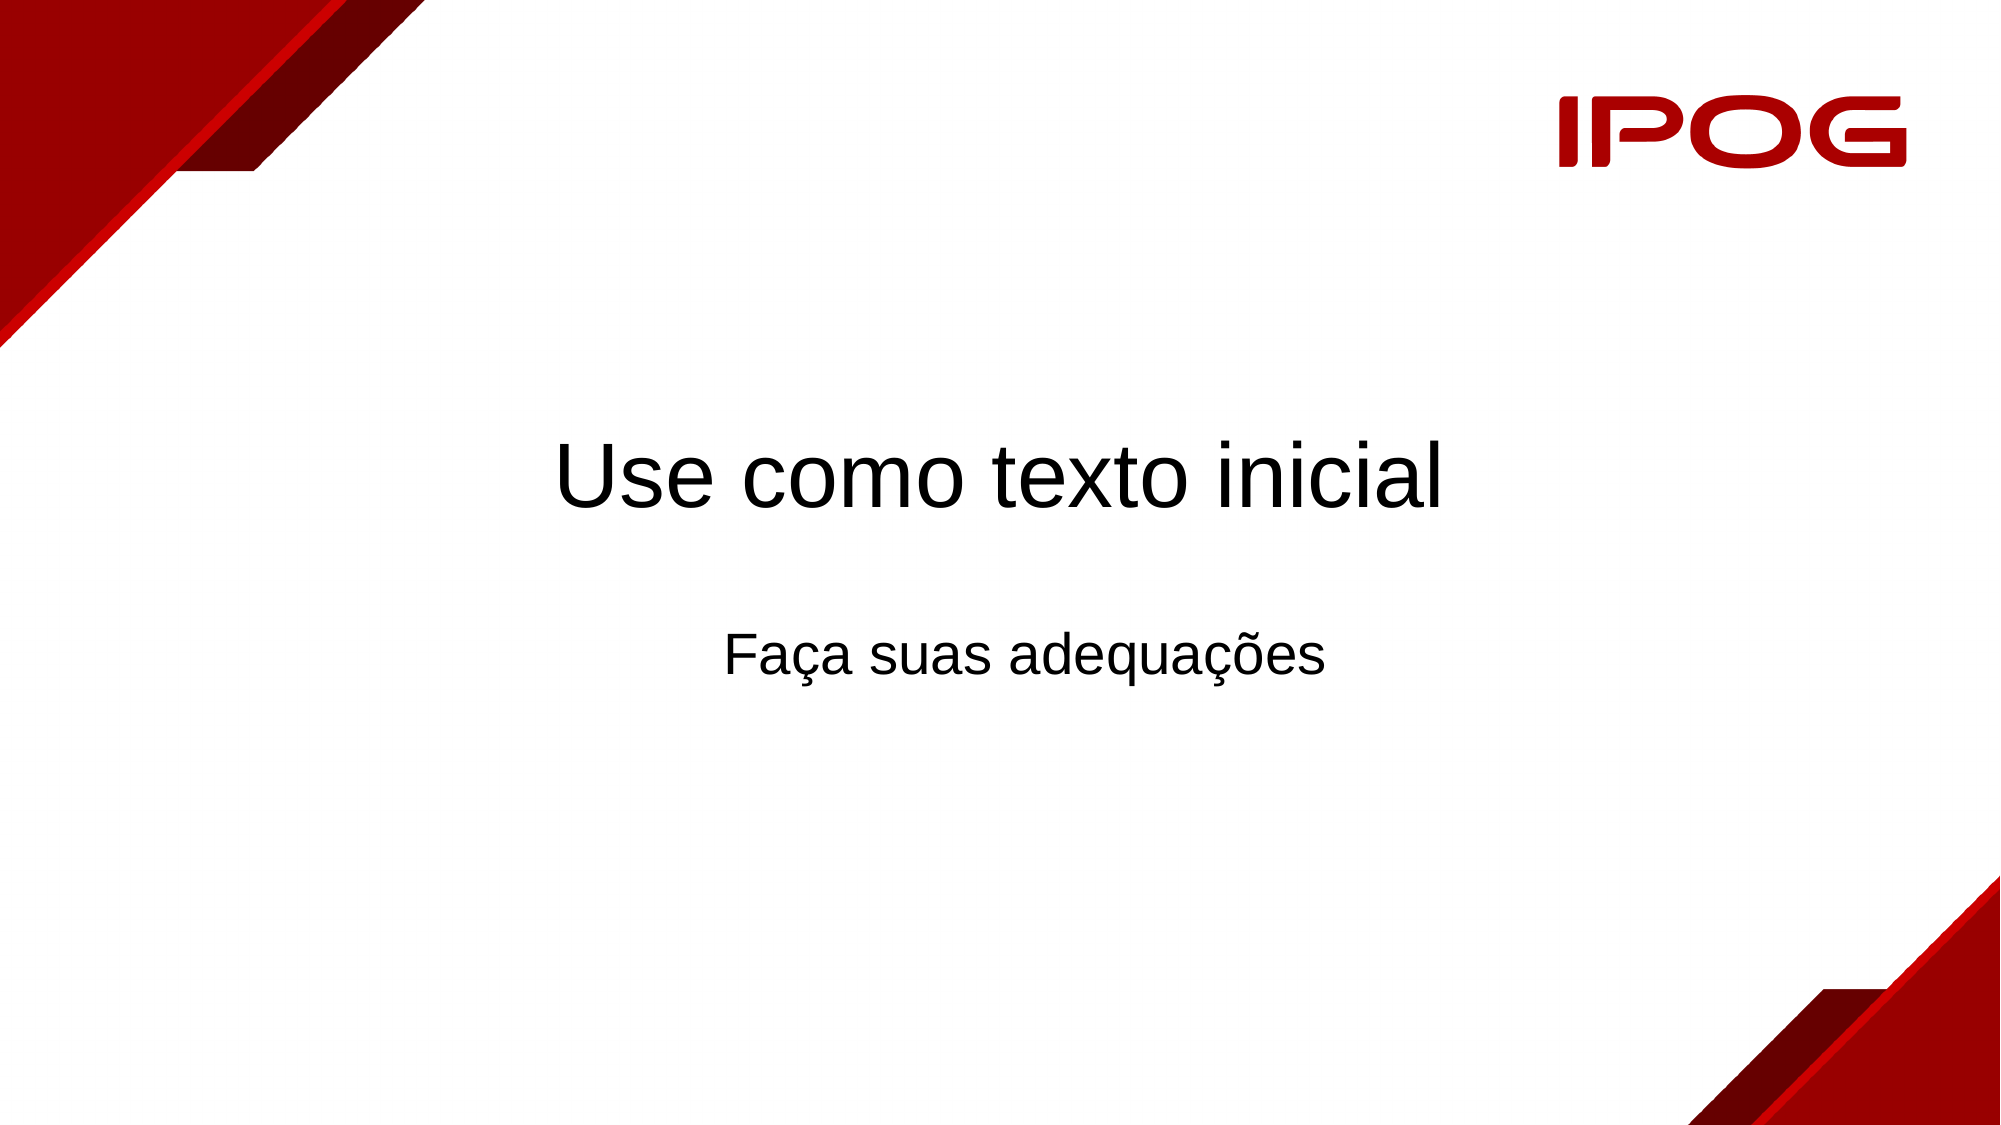

# Use como texto inicial
Faça suas adequações